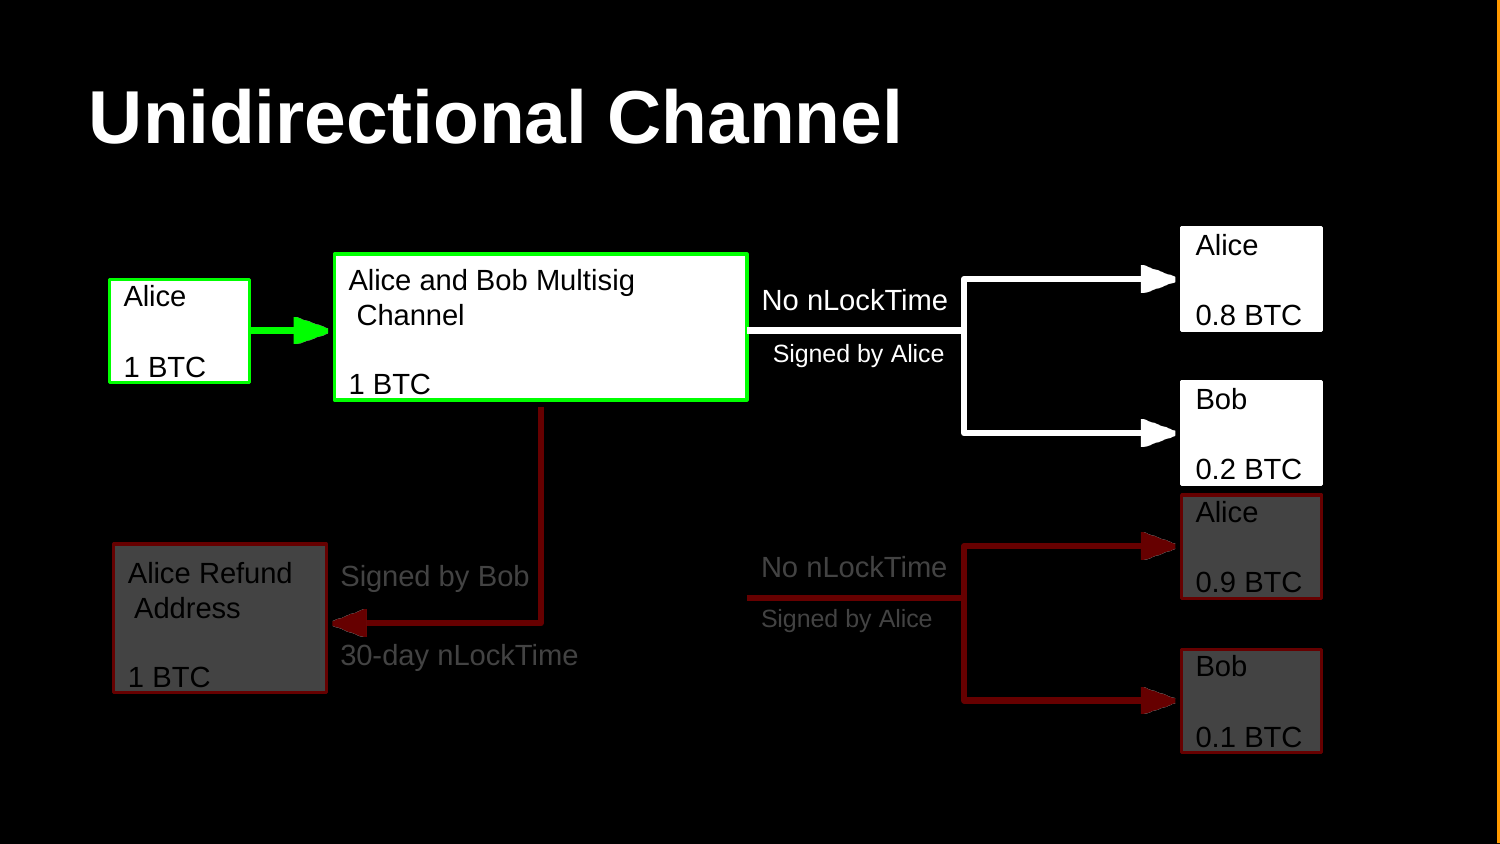

# Unidirectional Channel
Alice

0.8 BTC

Alice and Bob Multisig  Channel

1 BTC

Alice

1 BTC
No nLockTime
Signed by Alice

Bob

0.2 BTC

Alice

0.9 BTC

Alice Refund  Address

1 BTC

No nLockTime
Signed by Bob

Signed by Alice

30-day nLockTime
Bob

0.1 BTC